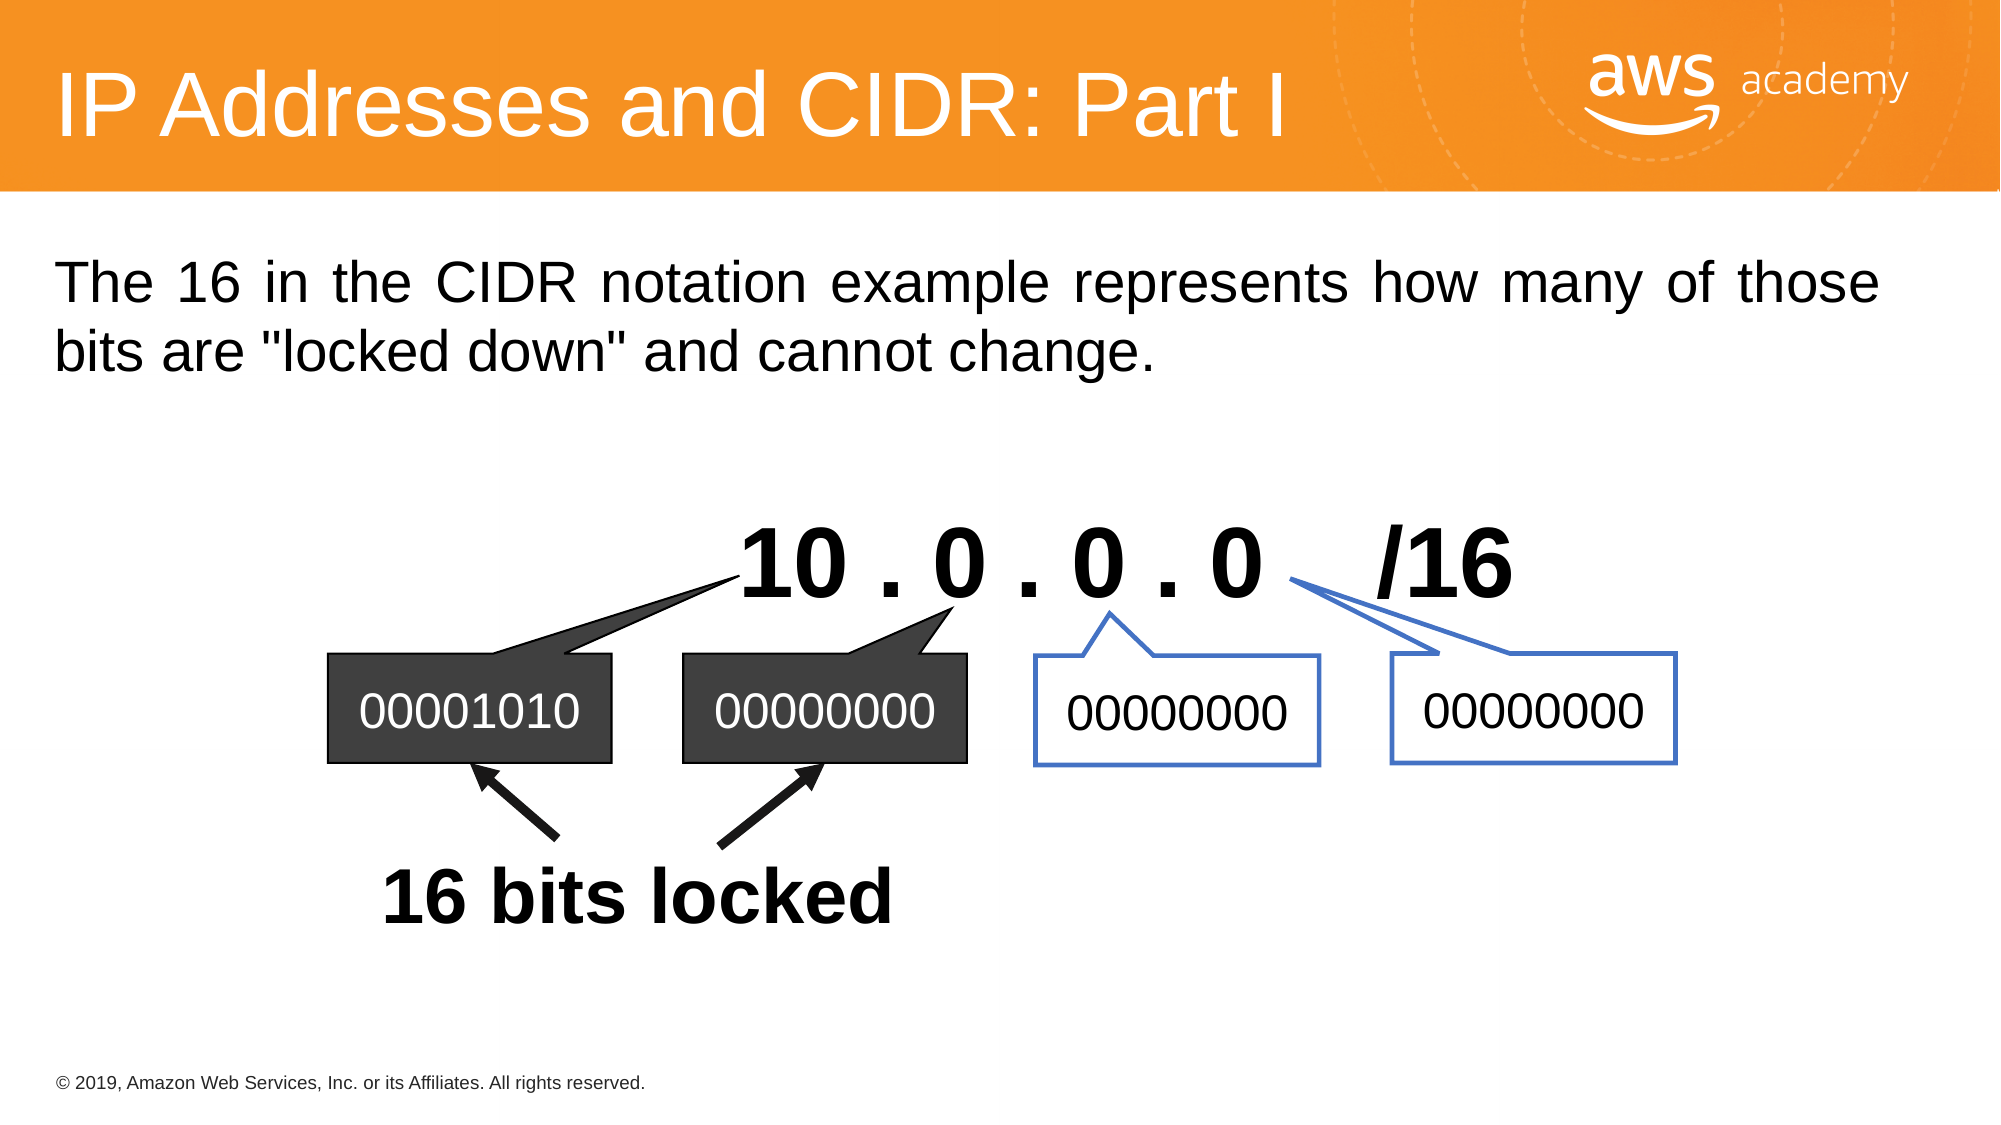

# IP Addresses and CIDR: Part I
The 16 in the CIDR notation example represents how many of those bits are "locked down" and cannot change.
10 . 0 . 0 . 0    /16
00001010
00000000
00000000
00000000
16 bits locked